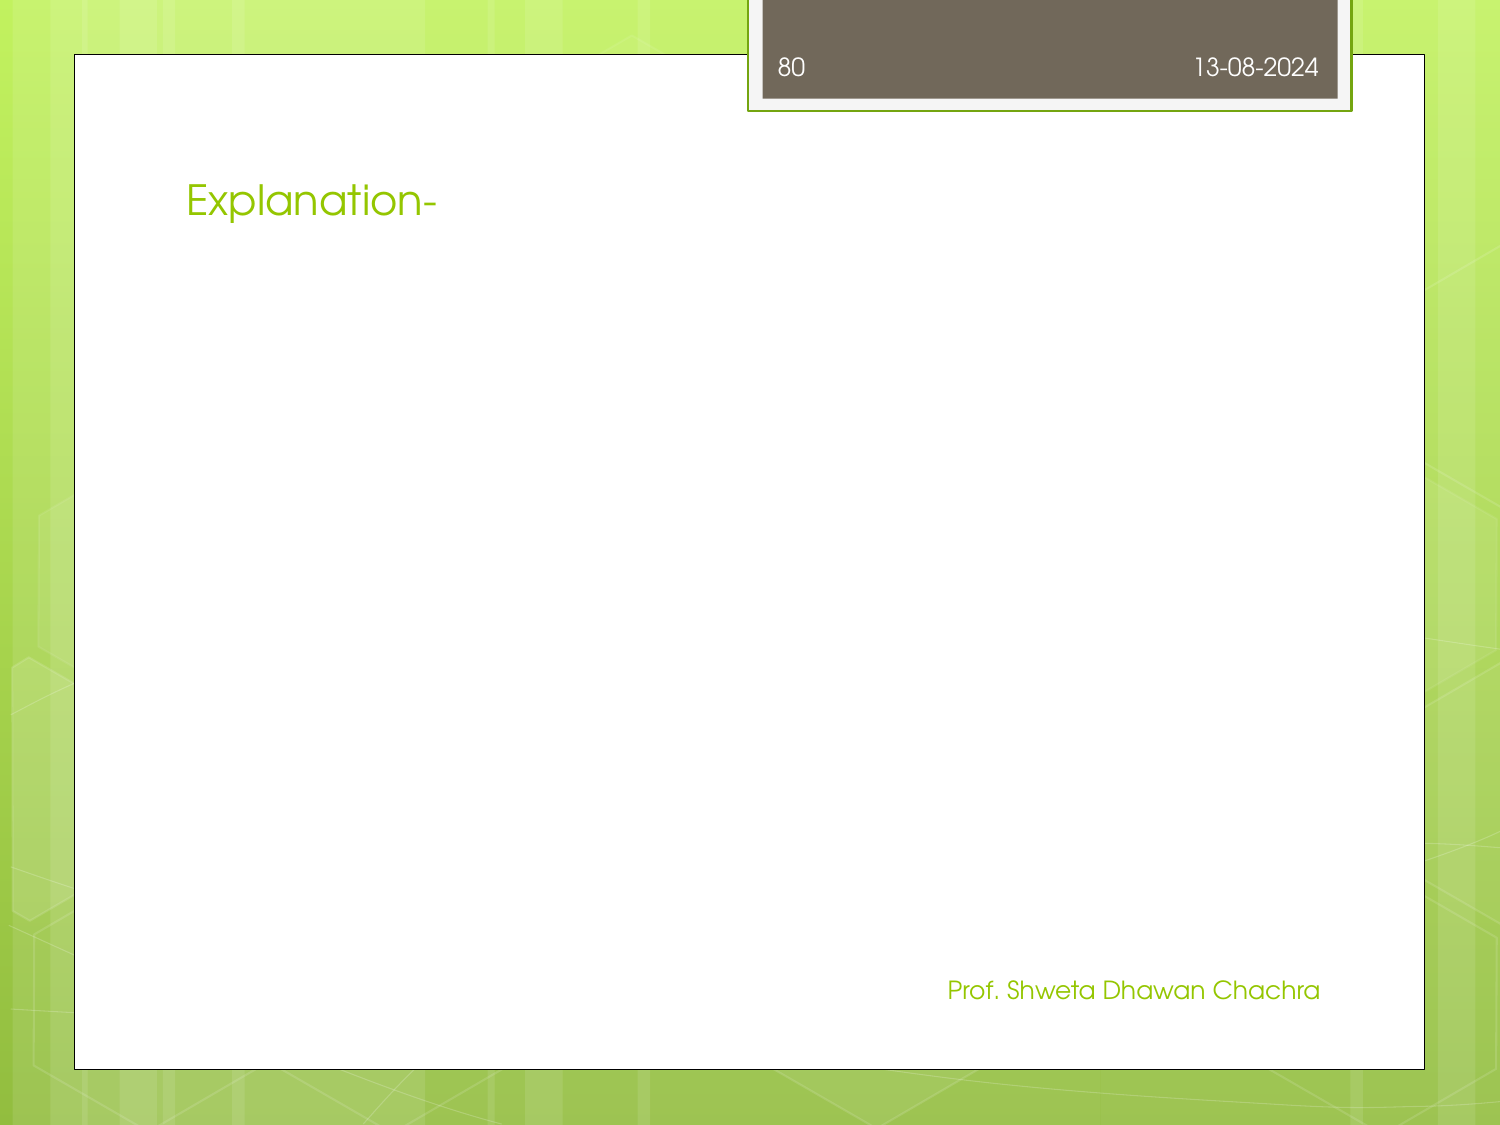

80
13-08-2024
# Explanation-

Prof. Shweta Dhawan Chachra